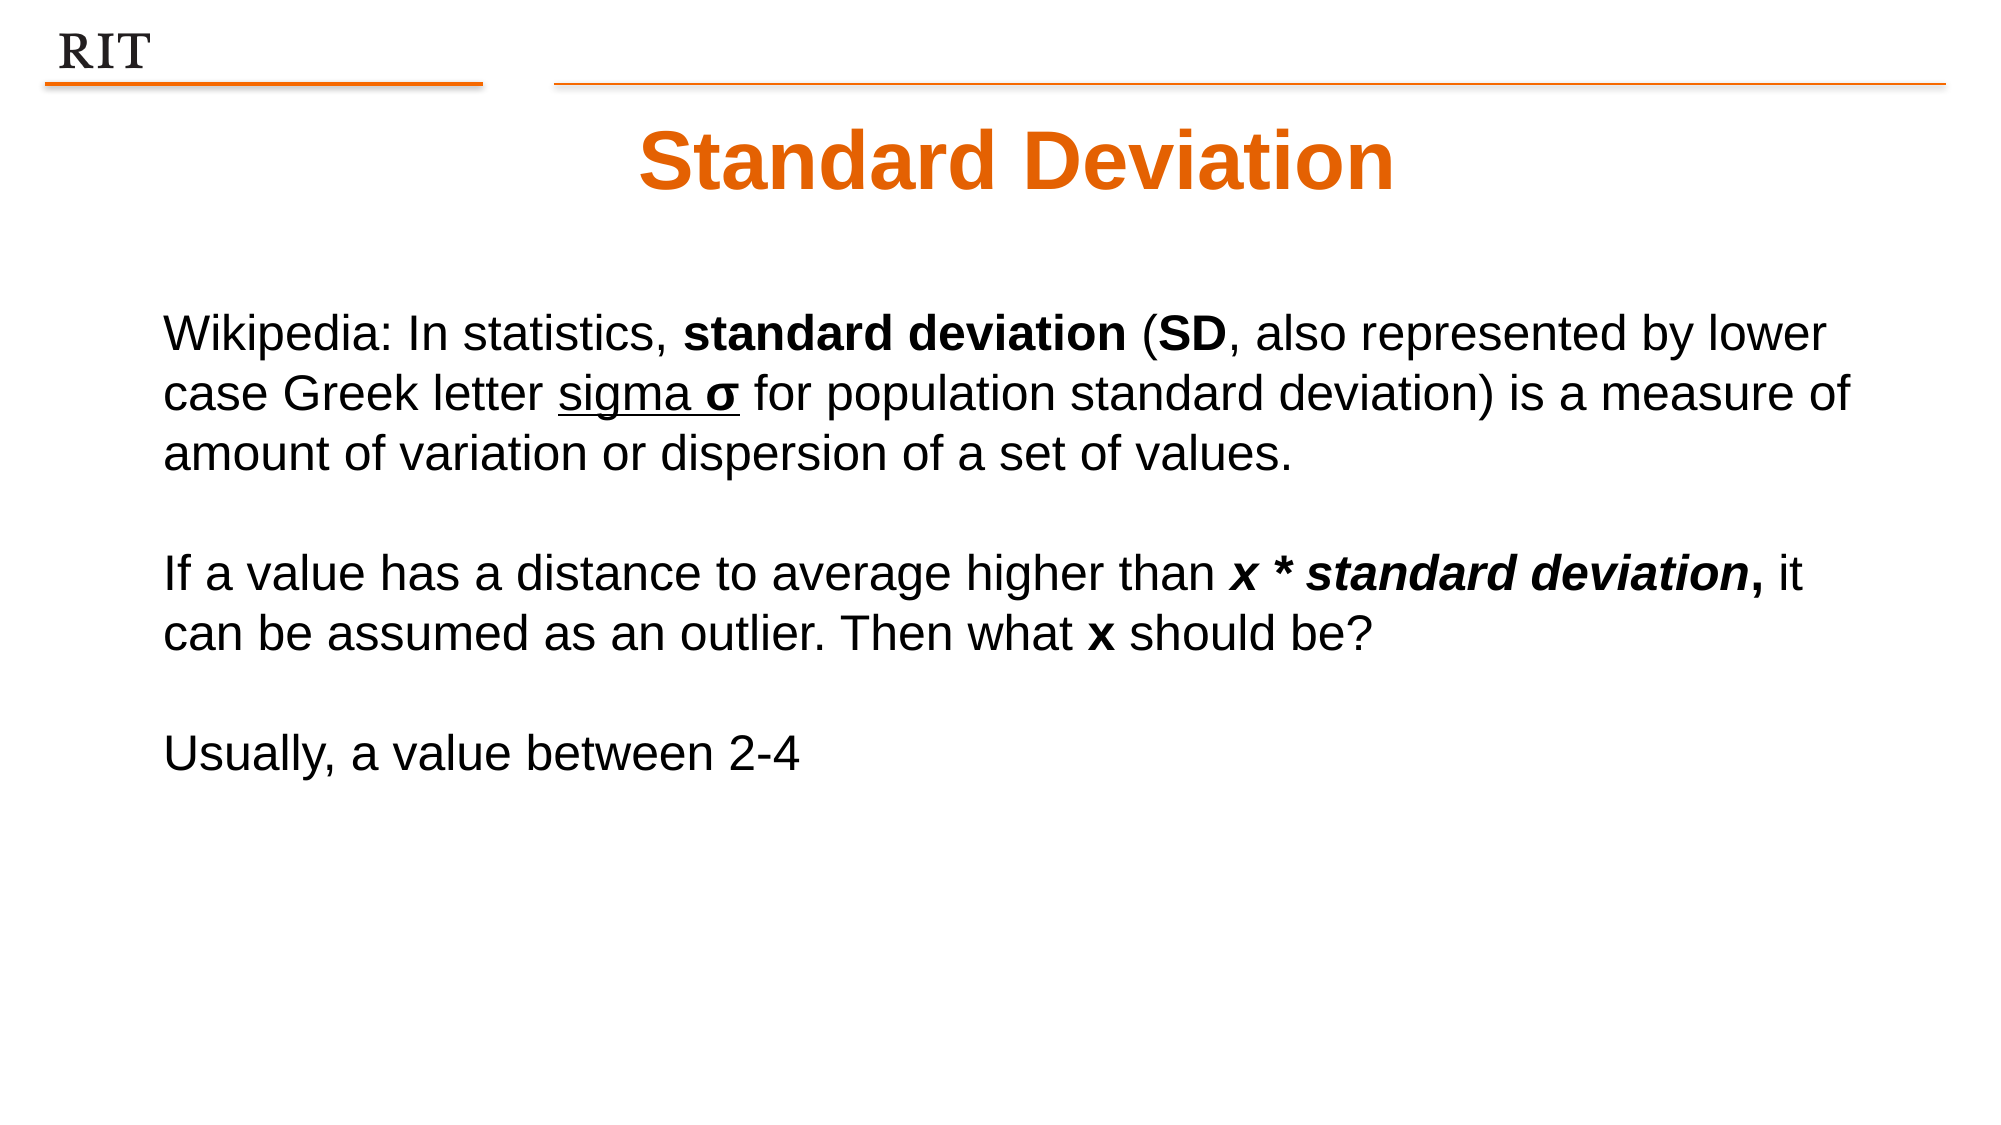

Standard Deviation
Wikipedia: In statistics, standard deviation (SD, also represented by lower case Greek letter sigma σ for population standard deviation) is a measure of amount of variation or dispersion of a set of values.

If a value has a distance to average higher than x * standard deviation, it can be assumed as an outlier. Then what x should be?

Usually, a value between 2-4